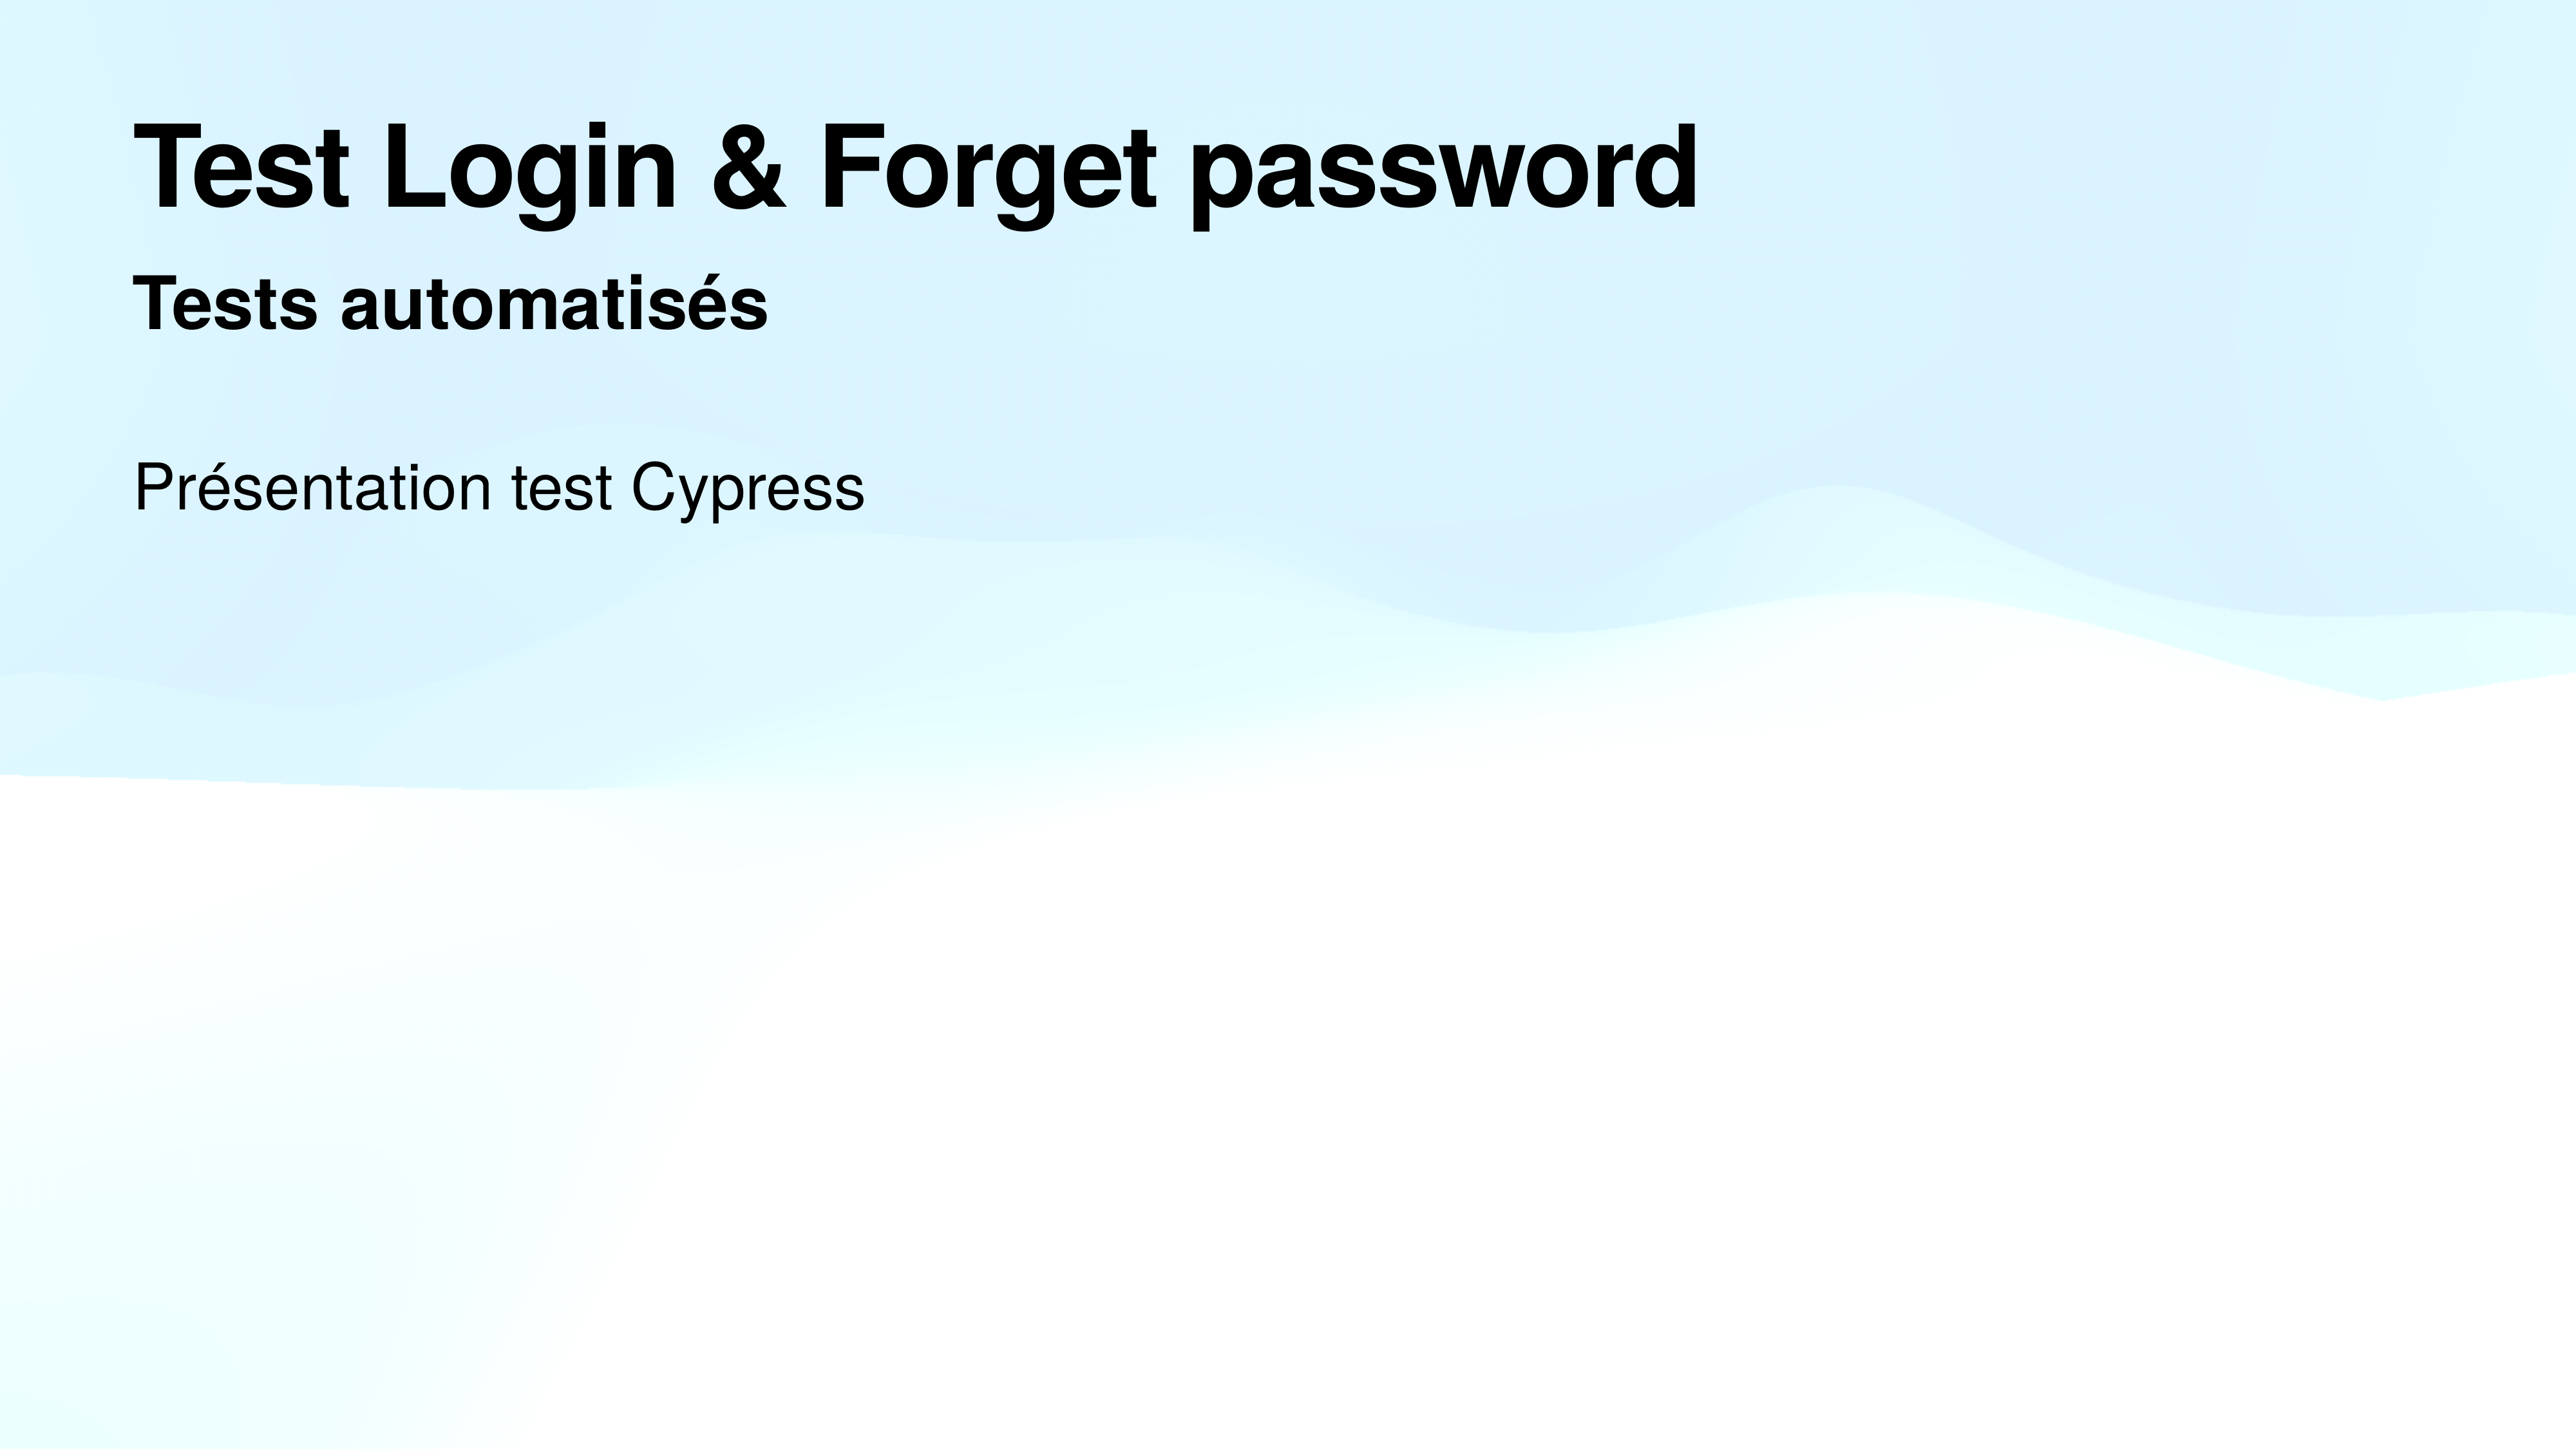

# Test Login & Forget password
Tests automatisés
Présentation test Cypress